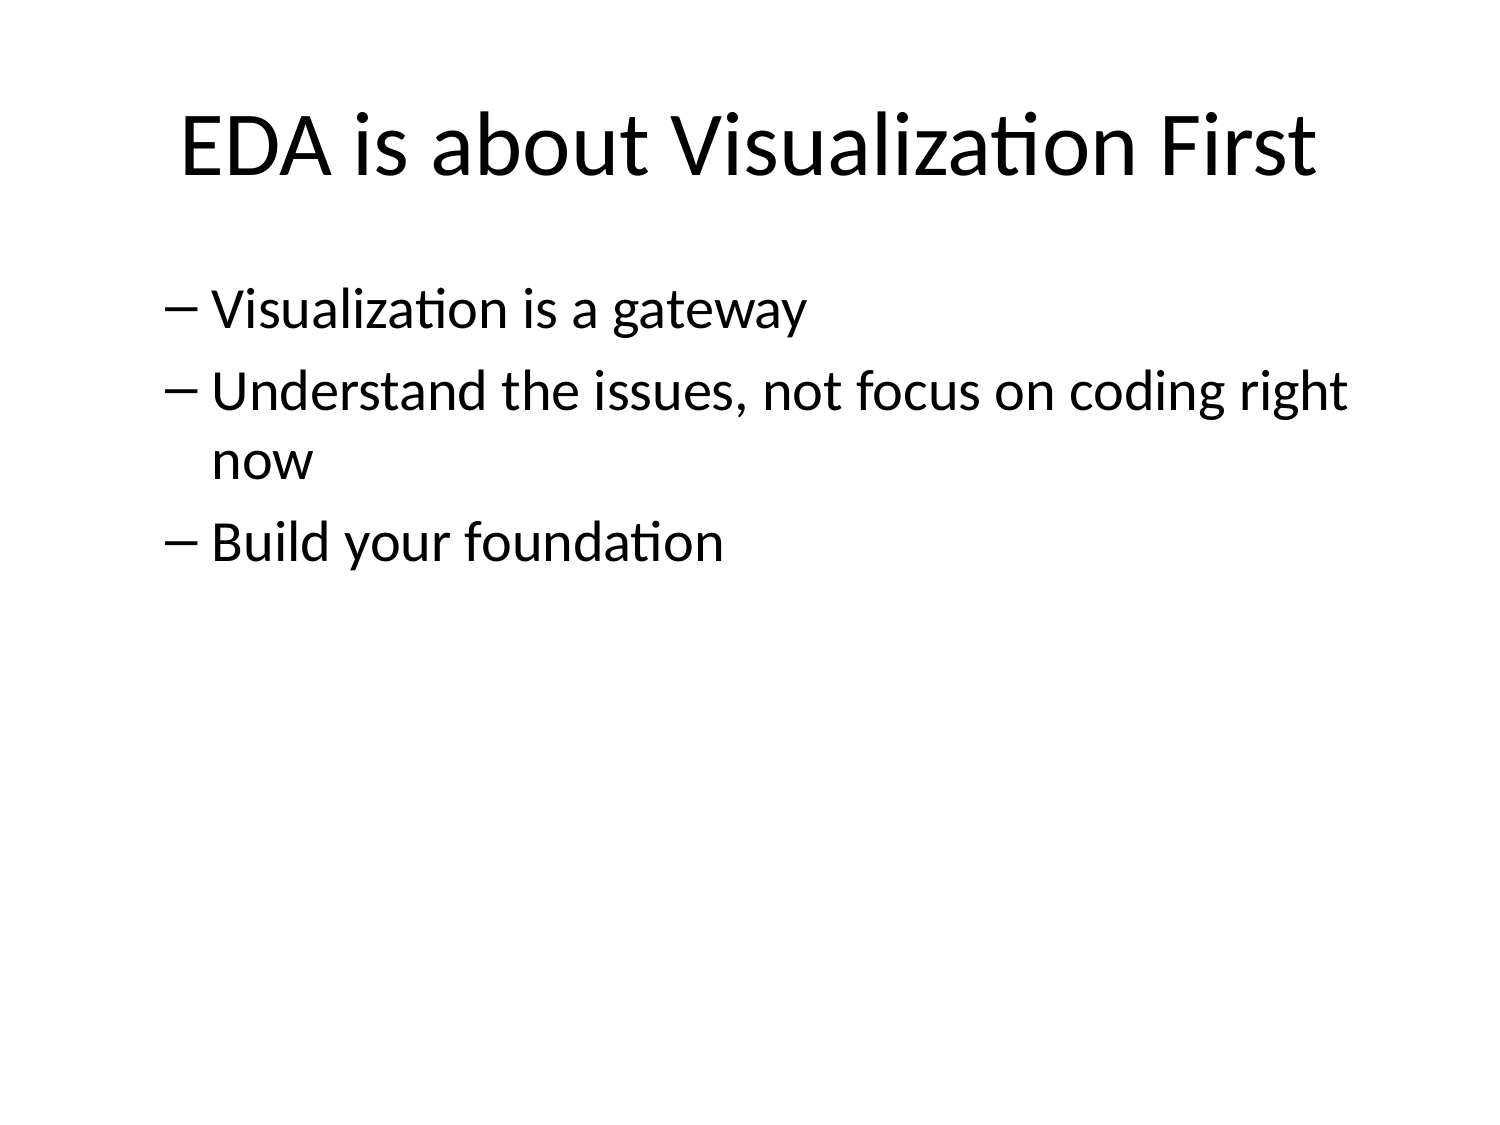

# EDA is about Visualization First
Visualization is a gateway
Understand the issues, not focus on coding right now
Build your foundation